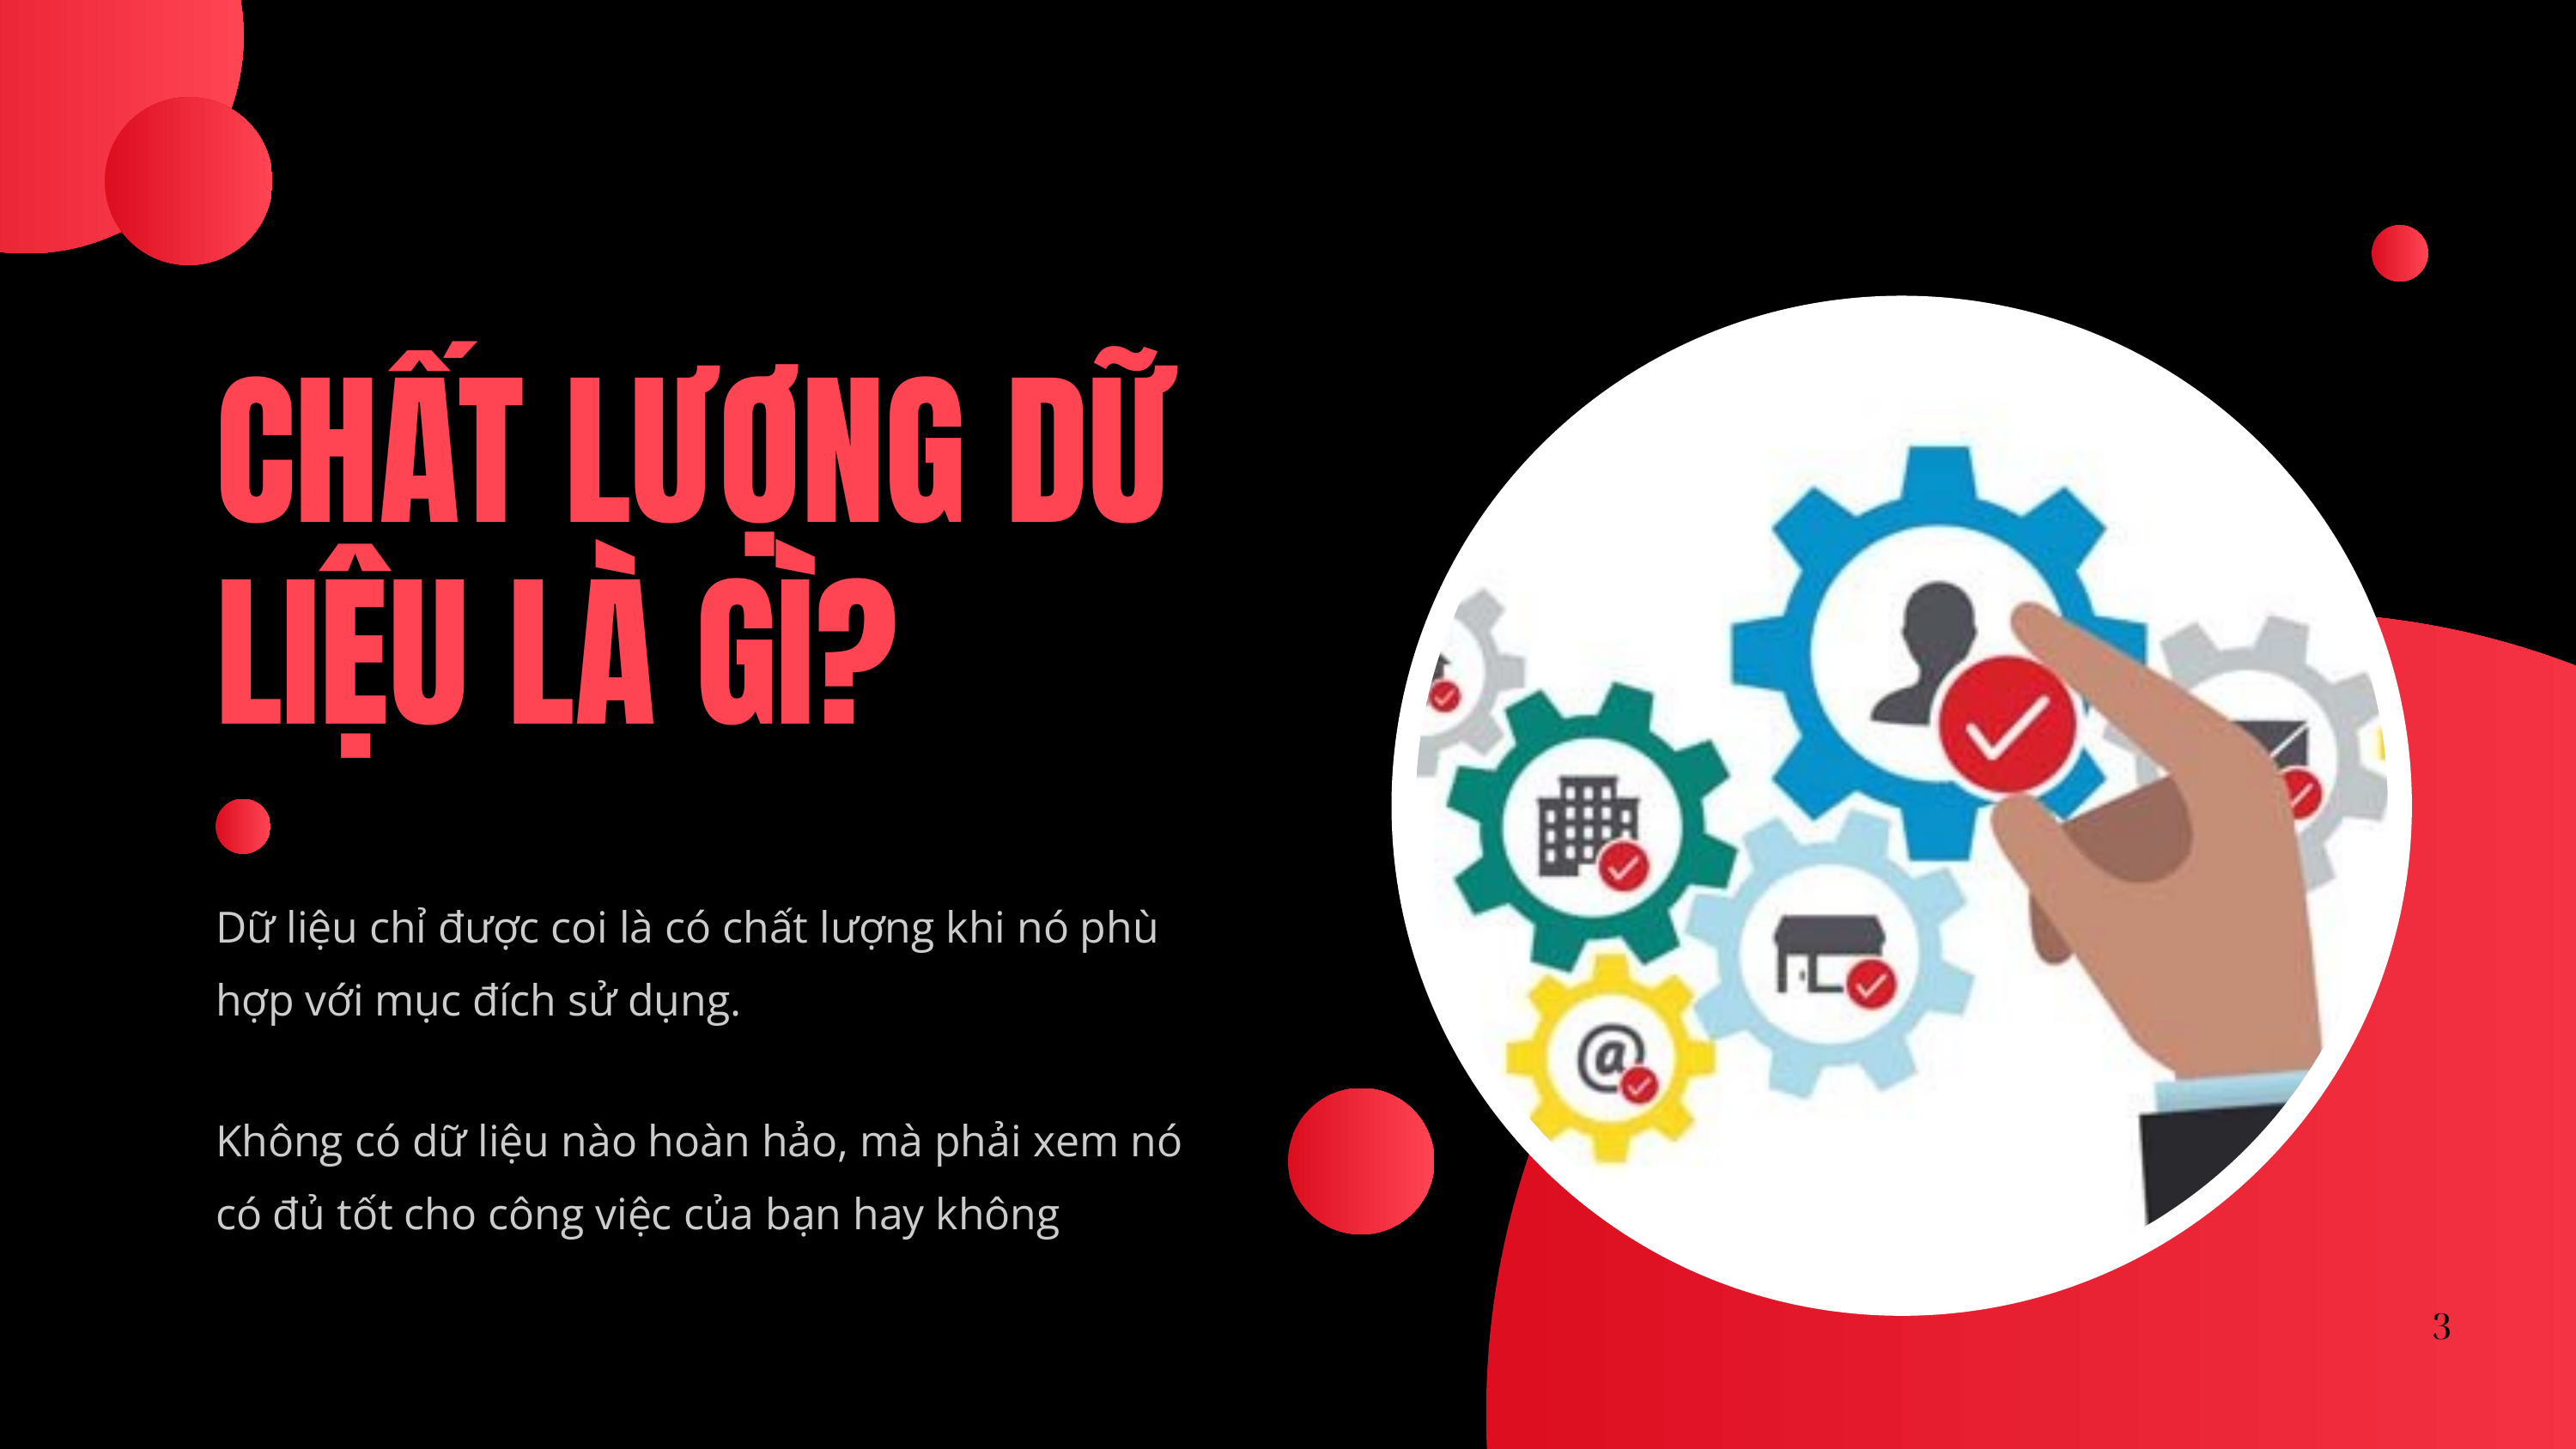

CHẤT LƯỢNG DỮ LIỆU LÀ GÌ?

Dữ liệu chỉ được coi là có chất lượng khi nó phù hợp với mục đích sử dụng.

Không có dữ liệu nào hoàn hảo, mà phải xem nó có đủ tốt cho công việc của bạn hay không
3